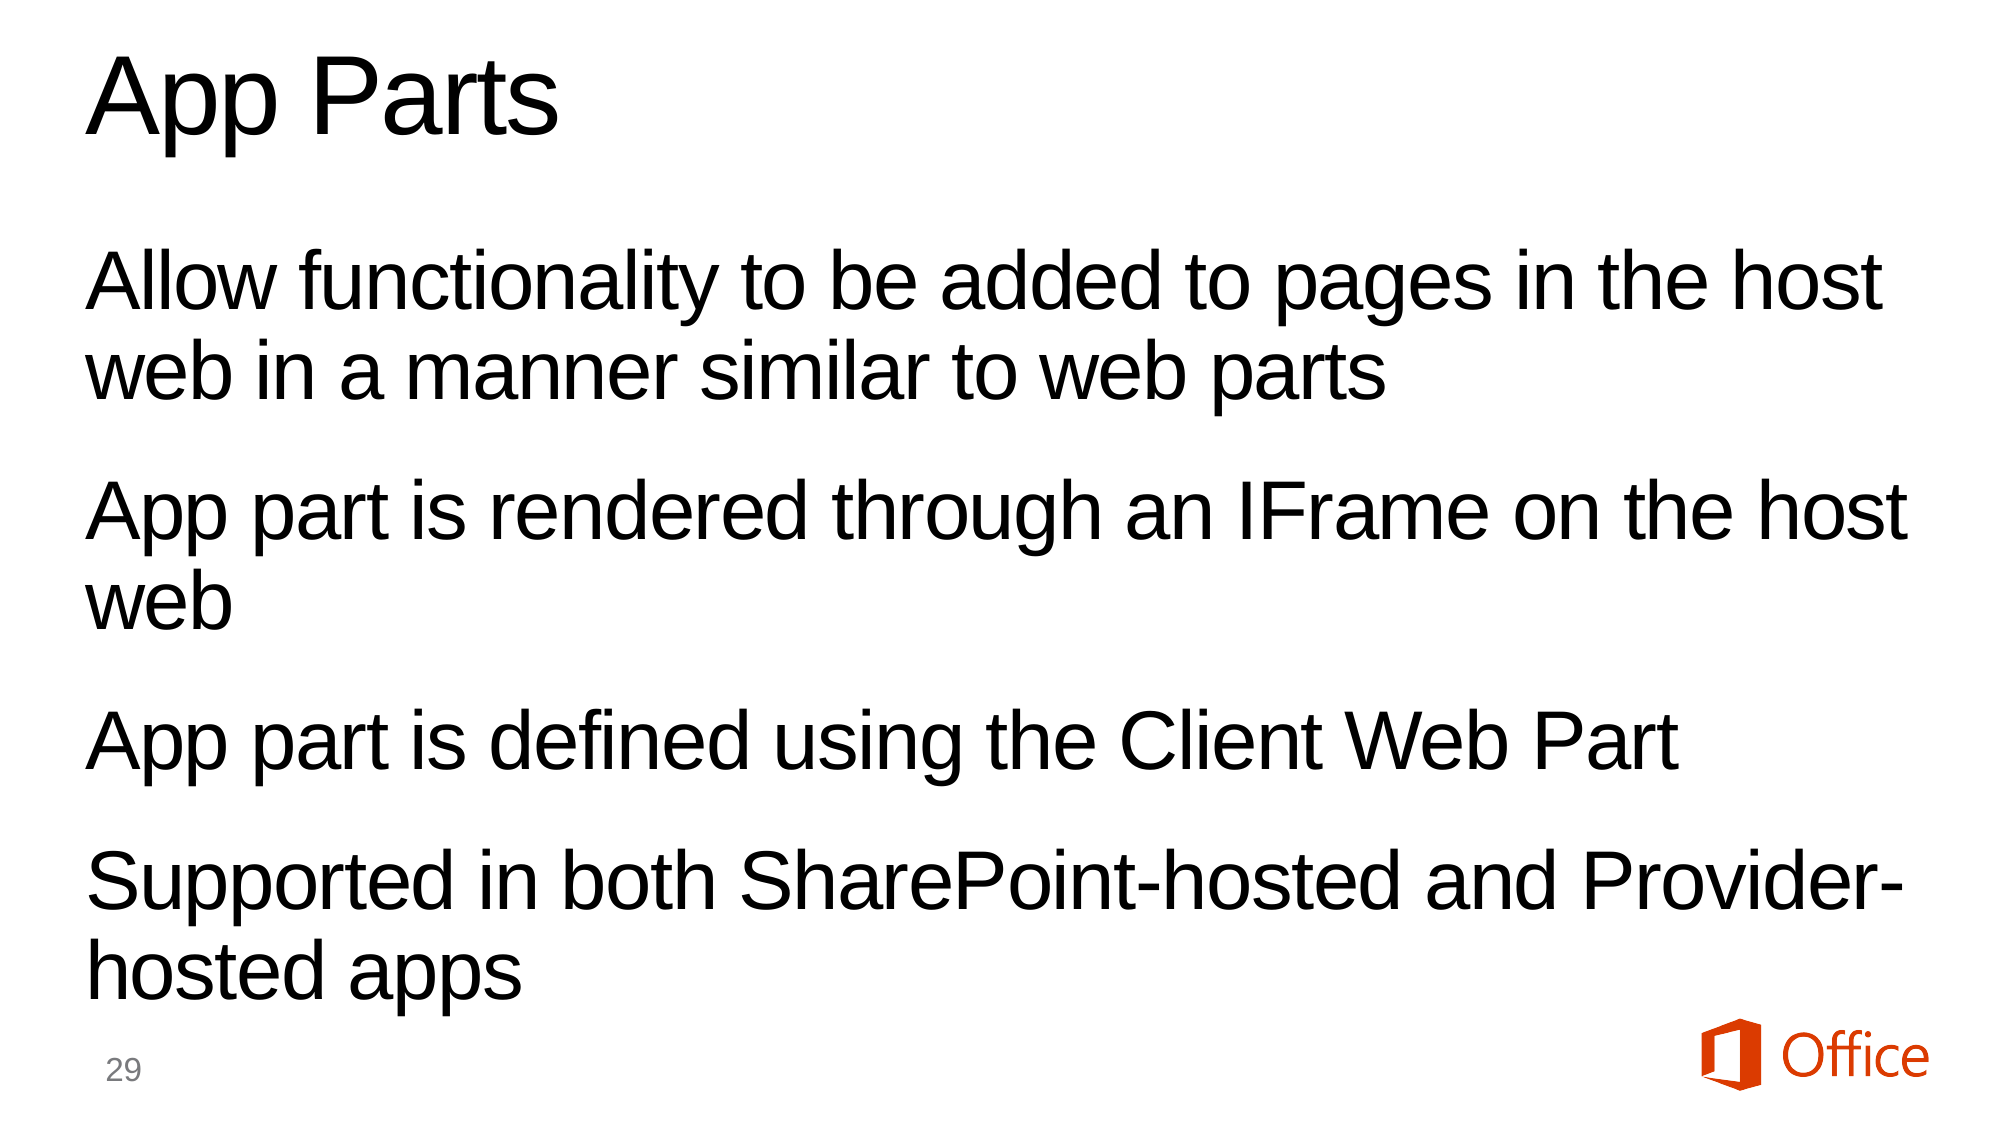

# App Parts
Allow functionality to be added to pages in the host web in a manner similar to web parts
App part is rendered through an IFrame on the host web
App part is defined using the Client Web Part
Supported in both SharePoint-hosted and Provider-hosted apps
29